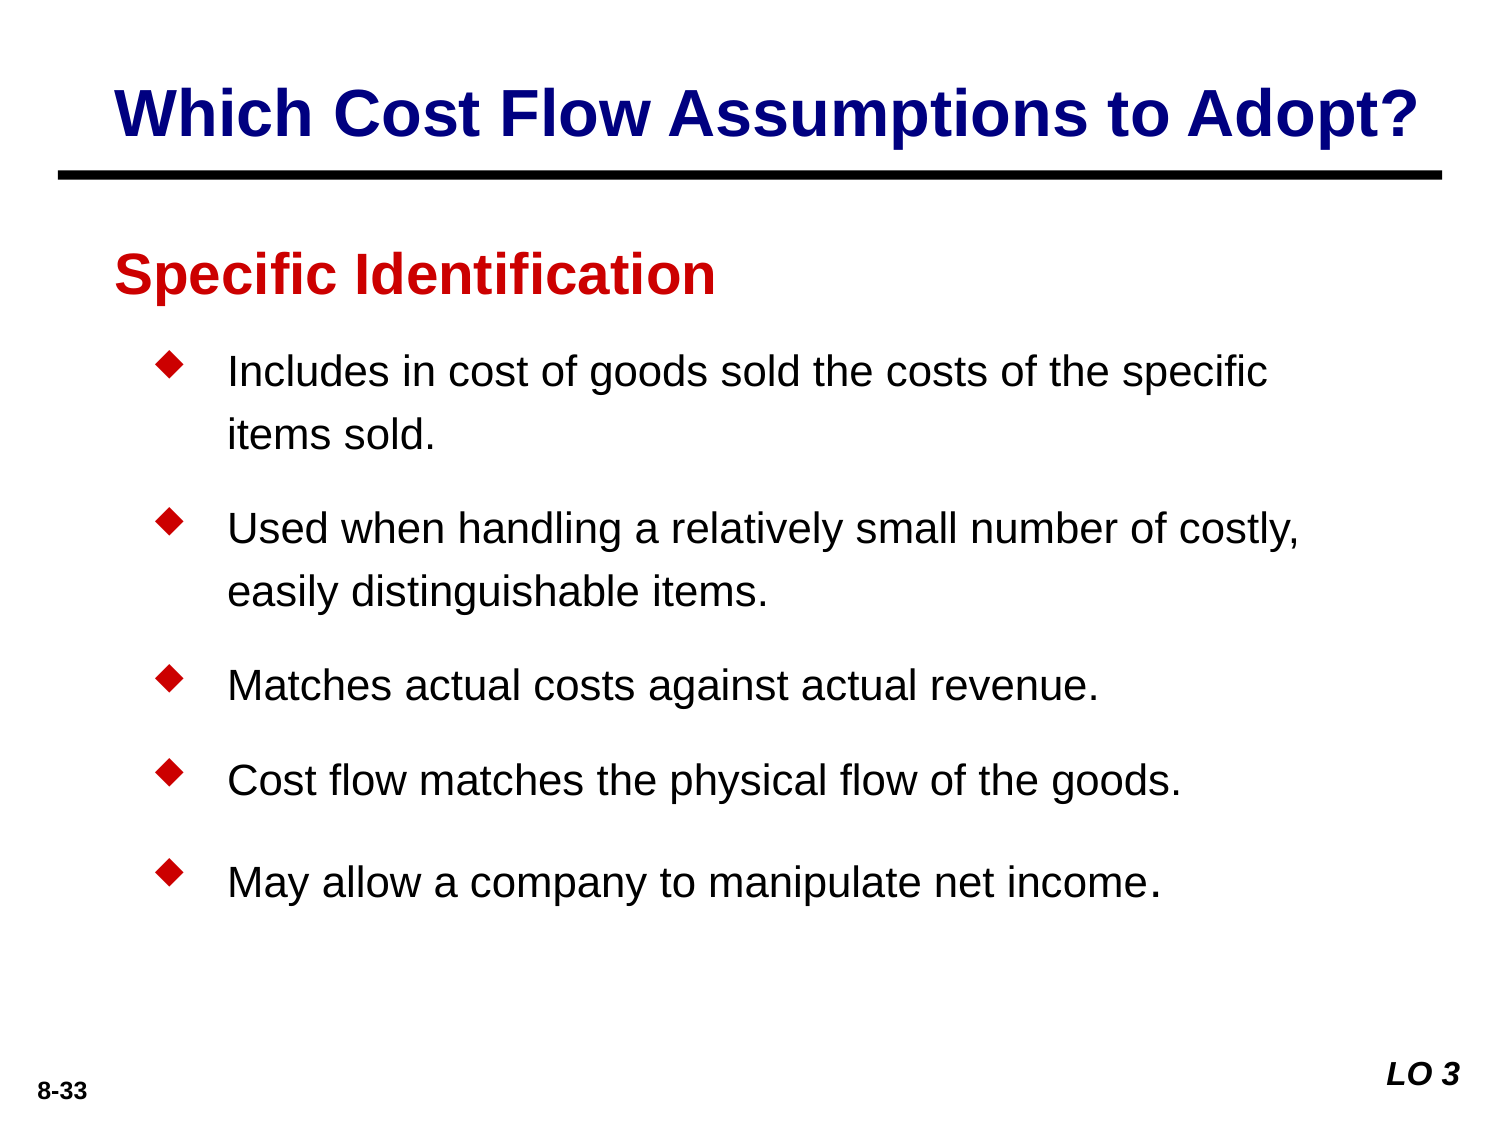

Which Cost Flow Assumptions to Adopt?

Specific Identification
Includes in cost of goods sold the costs of the specific items sold.
Used when handling a relatively small number of costly, easily distinguishable items.
Matches actual costs against actual revenue.
Cost flow matches the physical flow of the goods.
May allow a company to manipulate net income.
LO 3